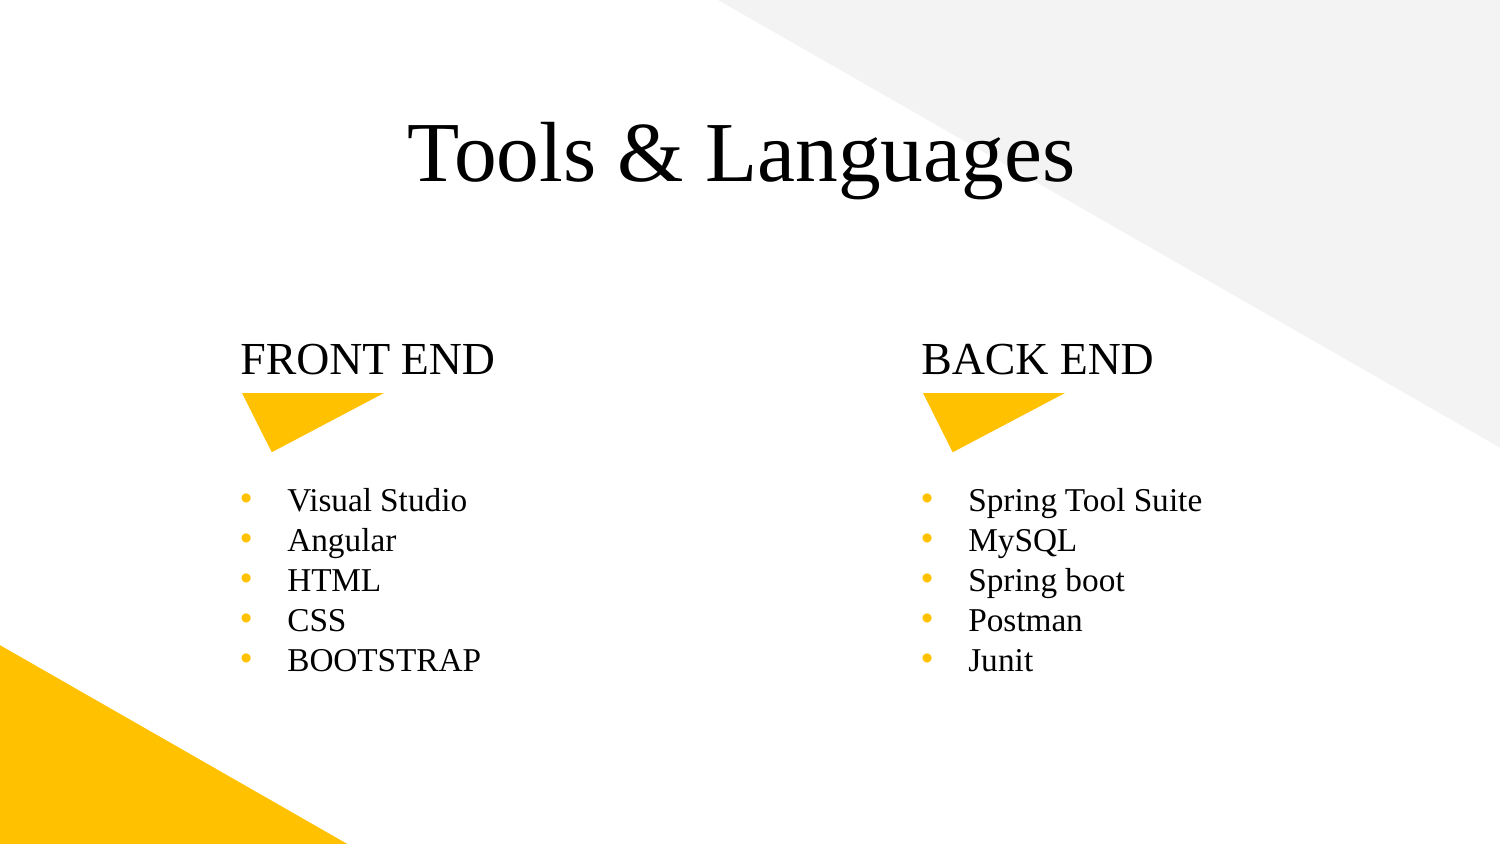

# Tools & Languages
FRONT END
BACK END

Spring Tool Suite
MySQL
Spring boot
Postman
Junit
Visual Studio
Angular
HTML
CSS
BOOTSTRAP